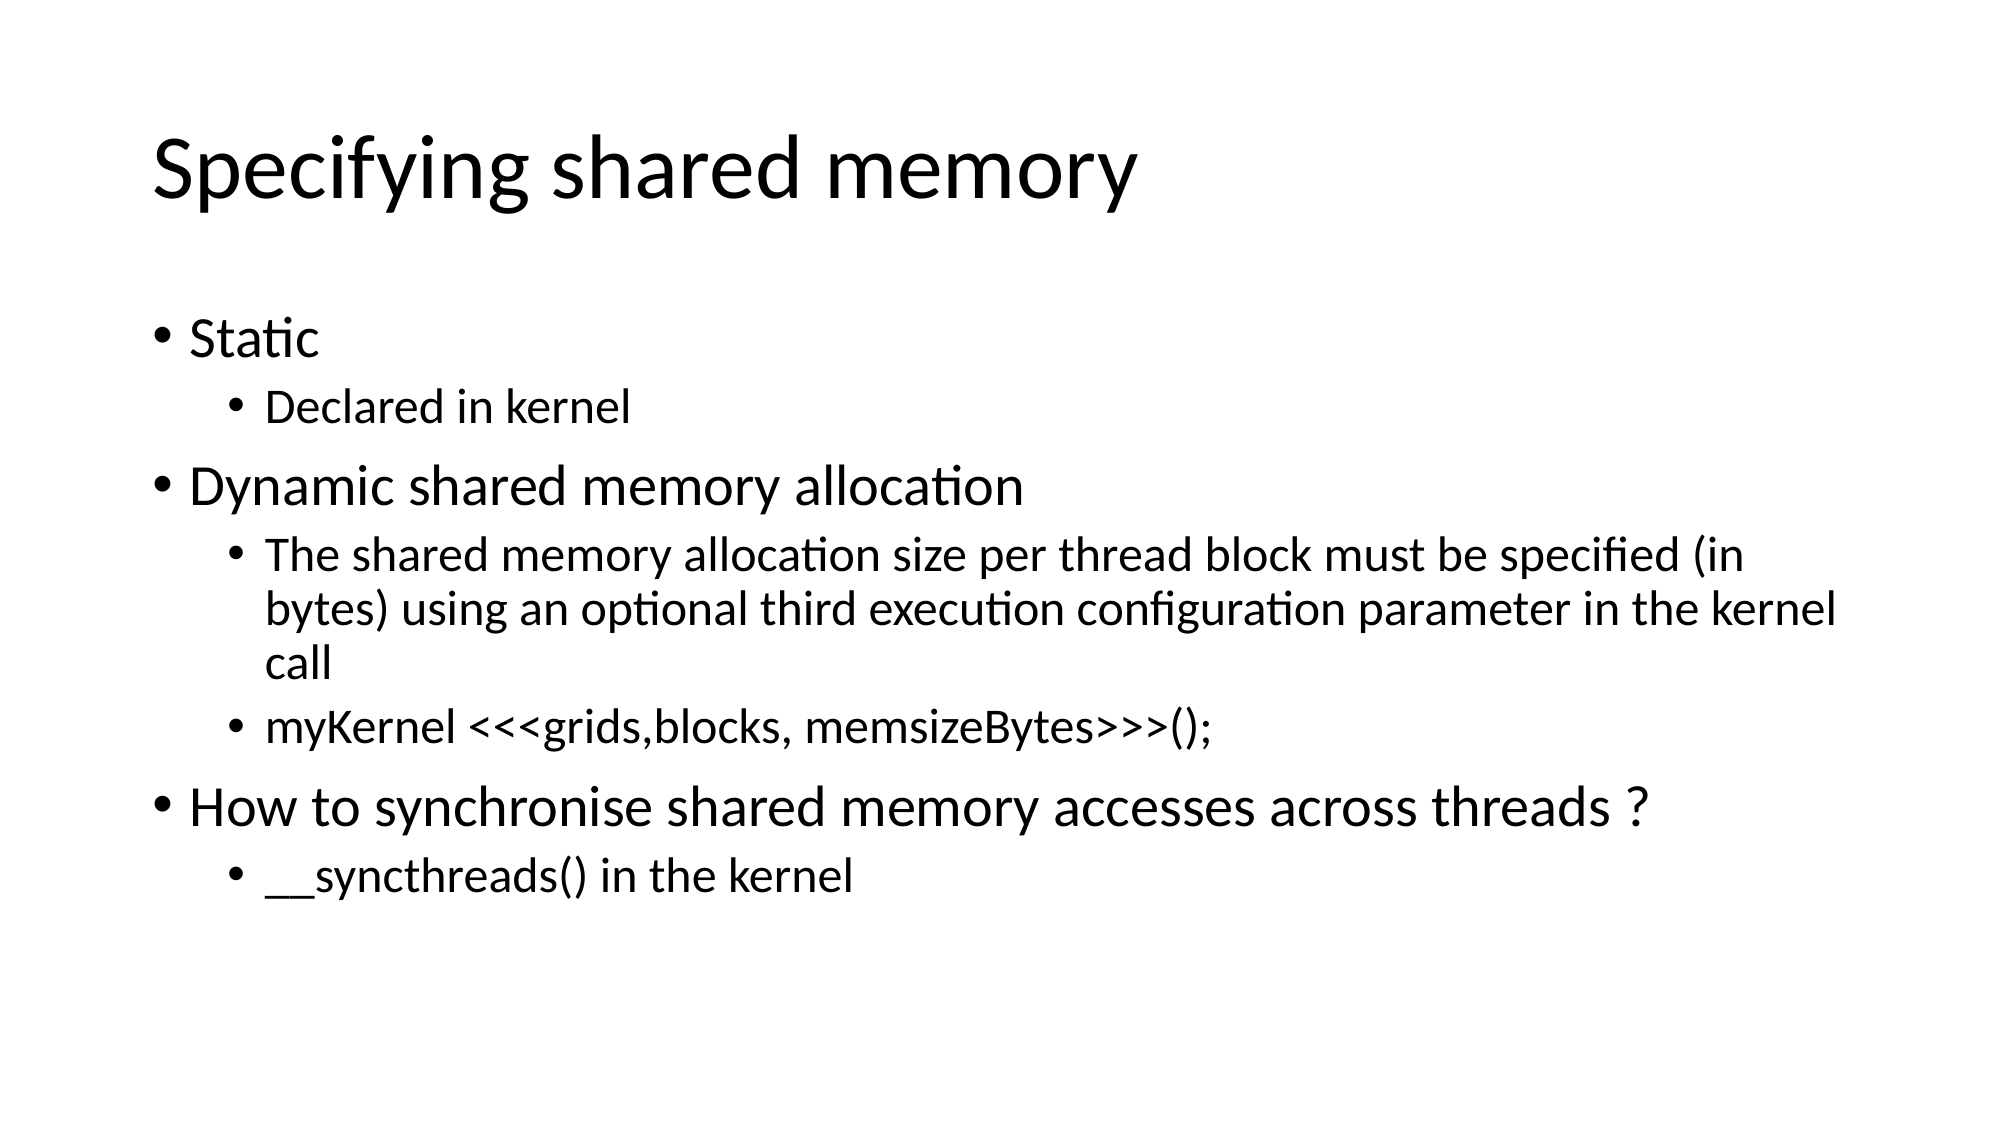

# Specifying shared memory
Static
Declared in kernel
Dynamic shared memory allocation
The shared memory allocation size per thread block must be specified (in bytes) using an optional third execution configuration parameter in the kernel call
myKernel <<<grids,blocks, memsizeBytes>>>();
How to synchronise shared memory accesses across threads ?
__syncthreads() in the kernel